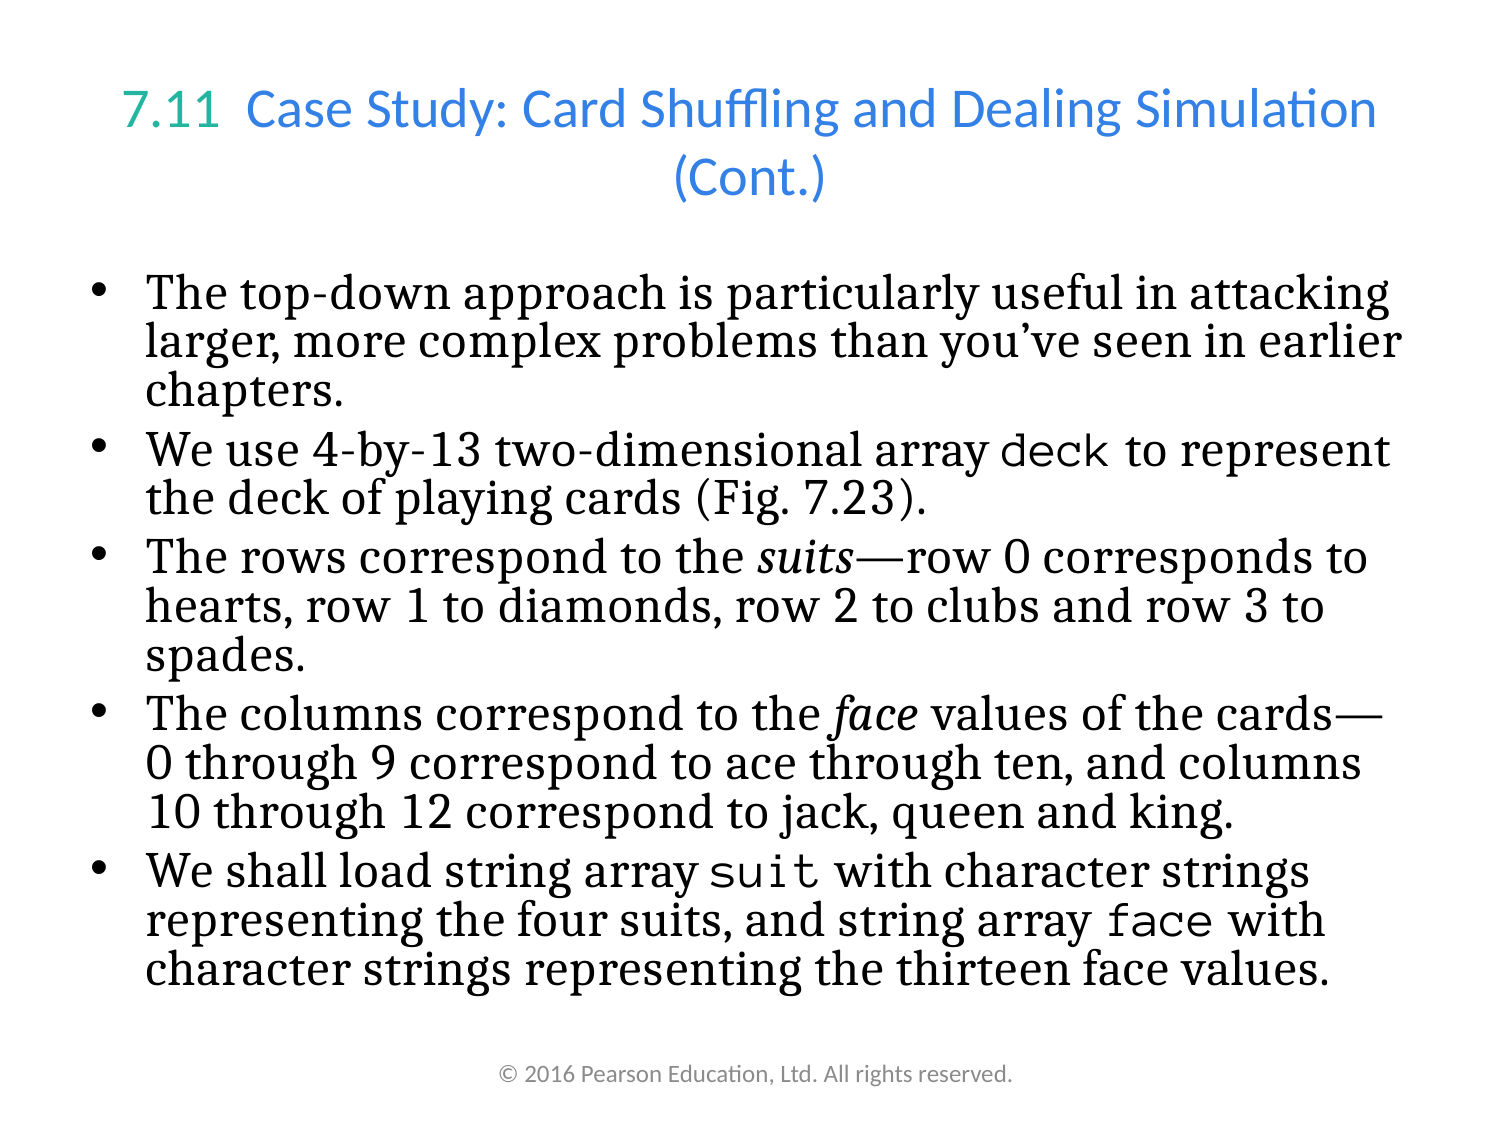

# 7.11  Case Study: Card Shuffling and Dealing Simulation (Cont.)
The top-down approach is particularly useful in attacking larger, more complex problems than you’ve seen in earlier chapters.
We use 4-by-13 two-dimensional array deck to represent the deck of playing cards (Fig. 7.23).
The rows correspond to the suits—row 0 corresponds to hearts, row 1 to diamonds, row 2 to clubs and row 3 to spades.
The columns correspond to the face values of the cards—0 through 9 correspond to ace through ten, and columns 10 through 12 correspond to jack, queen and king.
We shall load string array suit with character strings representing the four suits, and string array face with character strings representing the thirteen face values.
© 2016 Pearson Education, Ltd. All rights reserved.